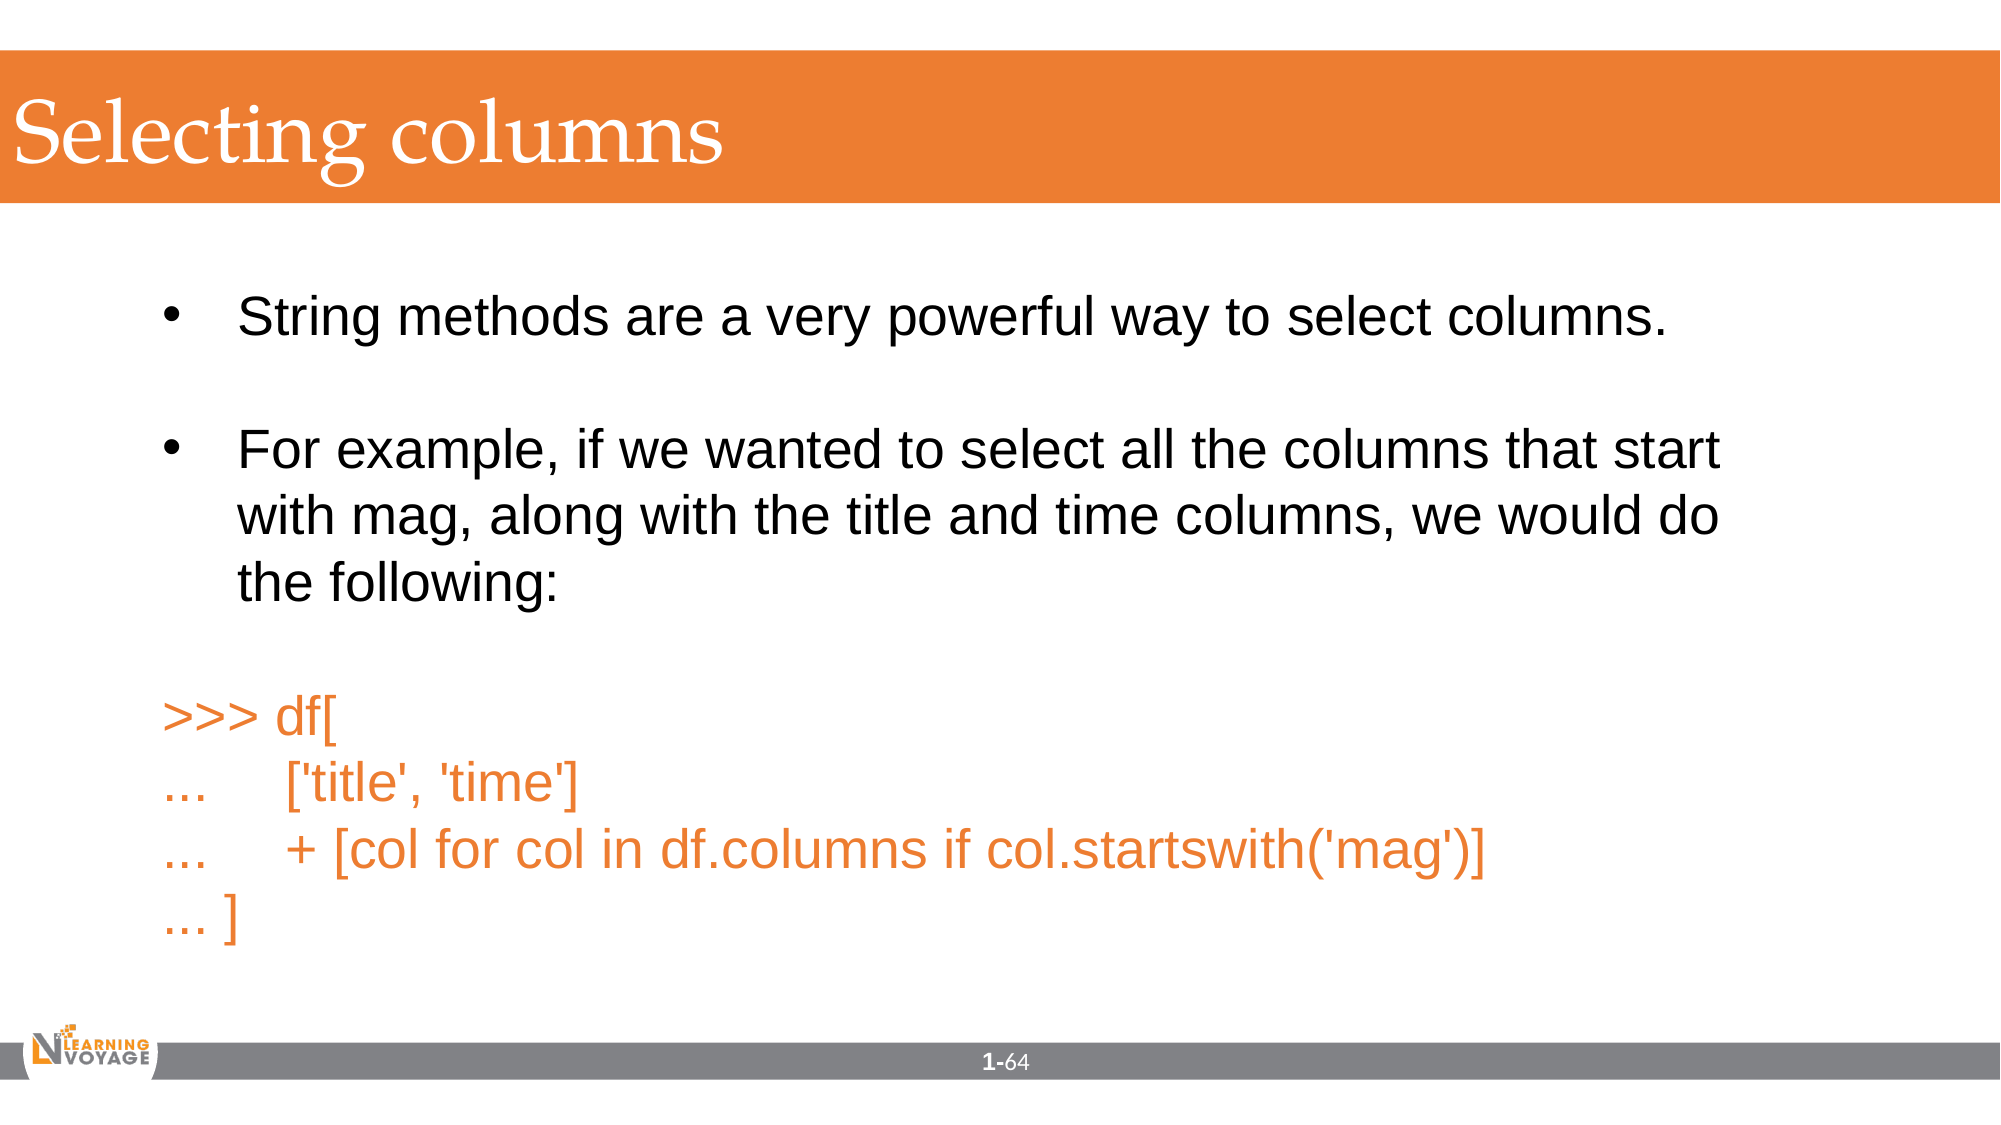

Selecting columns
String methods are a very powerful way to select columns.

For example, if we wanted to select all the columns that start with mag, along with the title and time columns, we would do the following:

>>> df[
...     ['title', 'time']
...     + [col for col in df.columns if col.startswith('mag')]
... ]
1-64